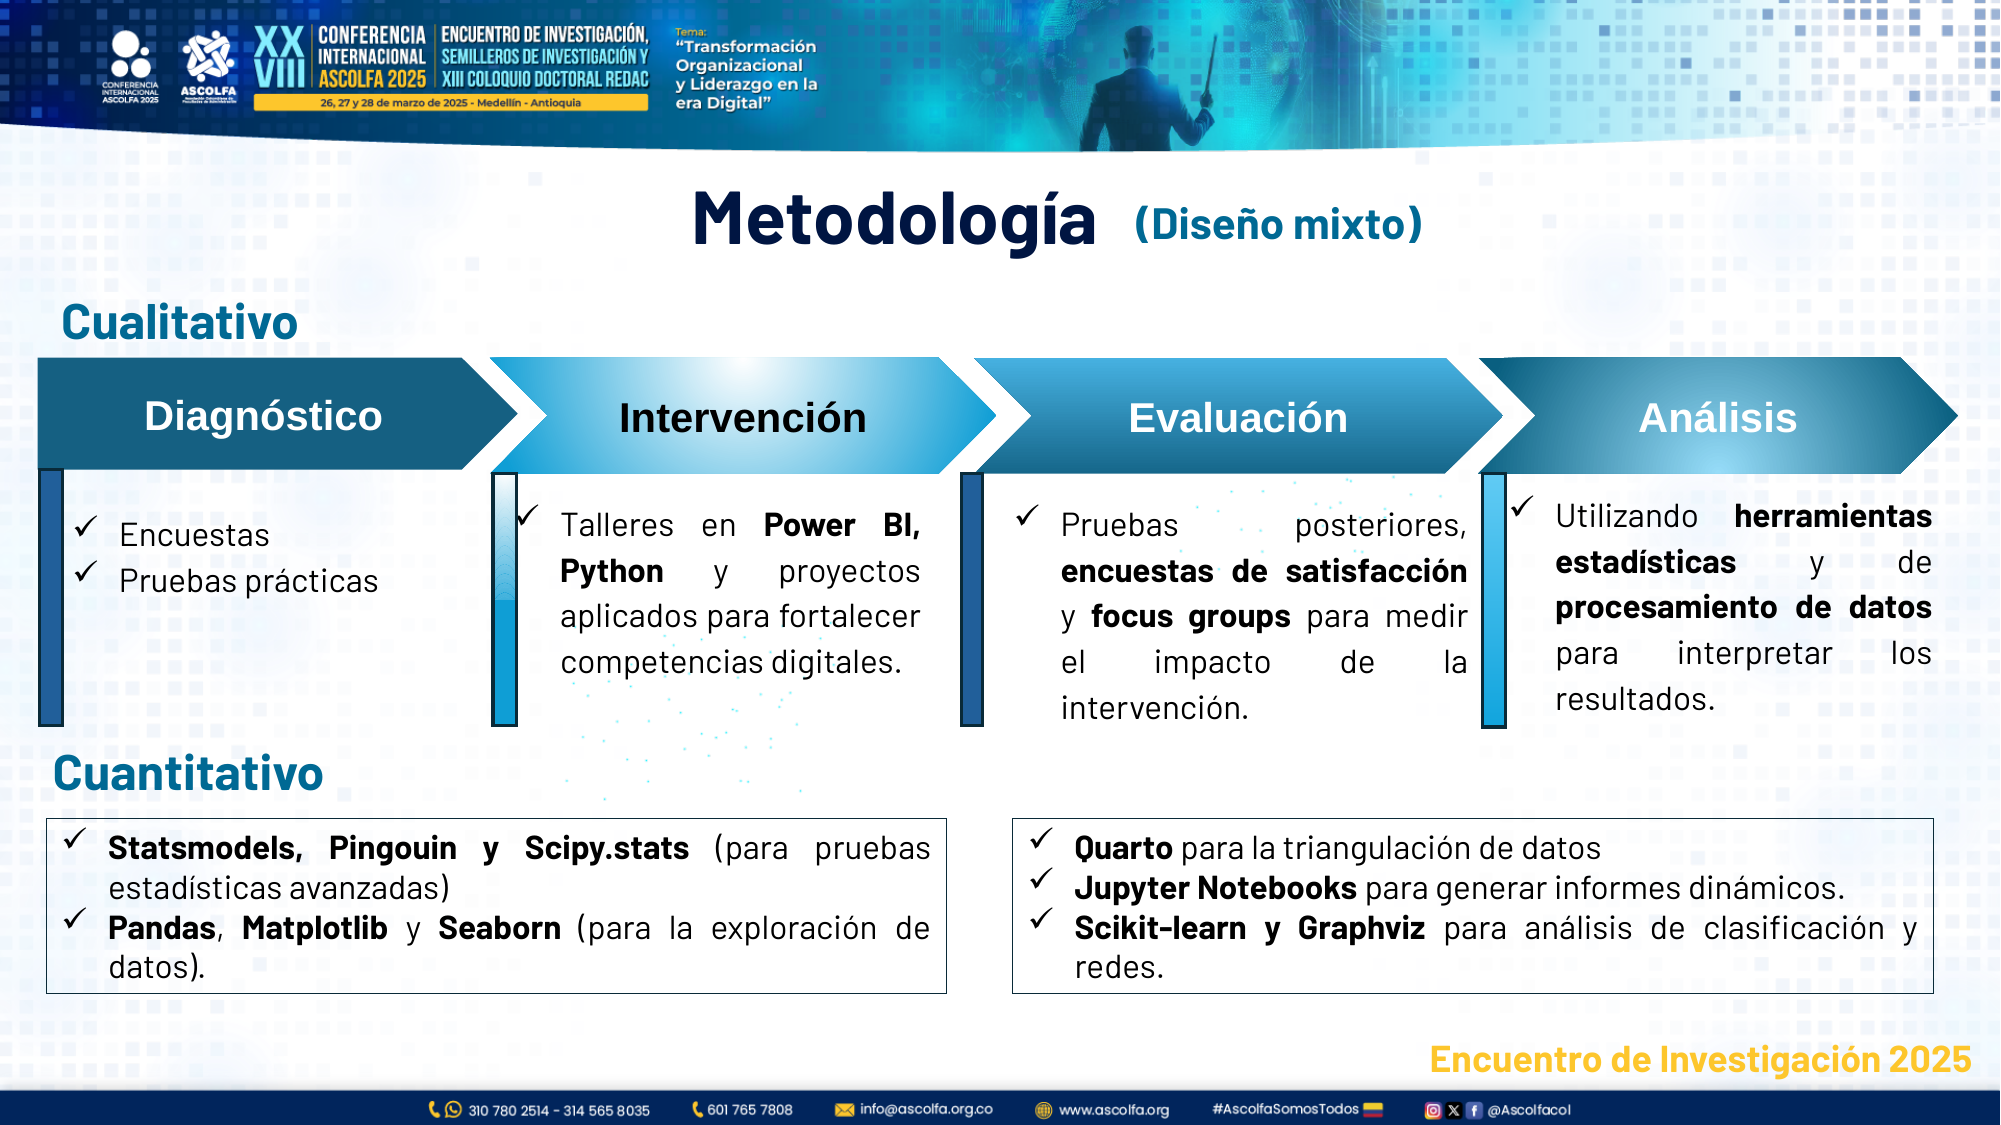

# Metodología
(Diseño mixto)
Cualitativo
Diagnóstico
Encuestas
Pruebas prácticas
Intervención
Talleres en Power BI, Python y proyectos aplicados para fortalecer competencias digitales.
Evaluación
Pruebas posteriores, encuestas de satisfacción y focus groups para medir el impacto de la intervención.
Análisis
Utilizando herramientas estadísticas y de procesamiento de datos para interpretar los resultados.

Cuantitativo
Statsmodels, Pingouin y Scipy.stats (para pruebas estadísticas avanzadas)
Pandas, Matplotlib y Seaborn (para la exploración de datos).
Quarto para la triangulación de datos
Jupyter Notebooks para generar informes dinámicos.
Scikit-learn y Graphviz para análisis de clasificación y redes.
Encuentro de Investigación 2025